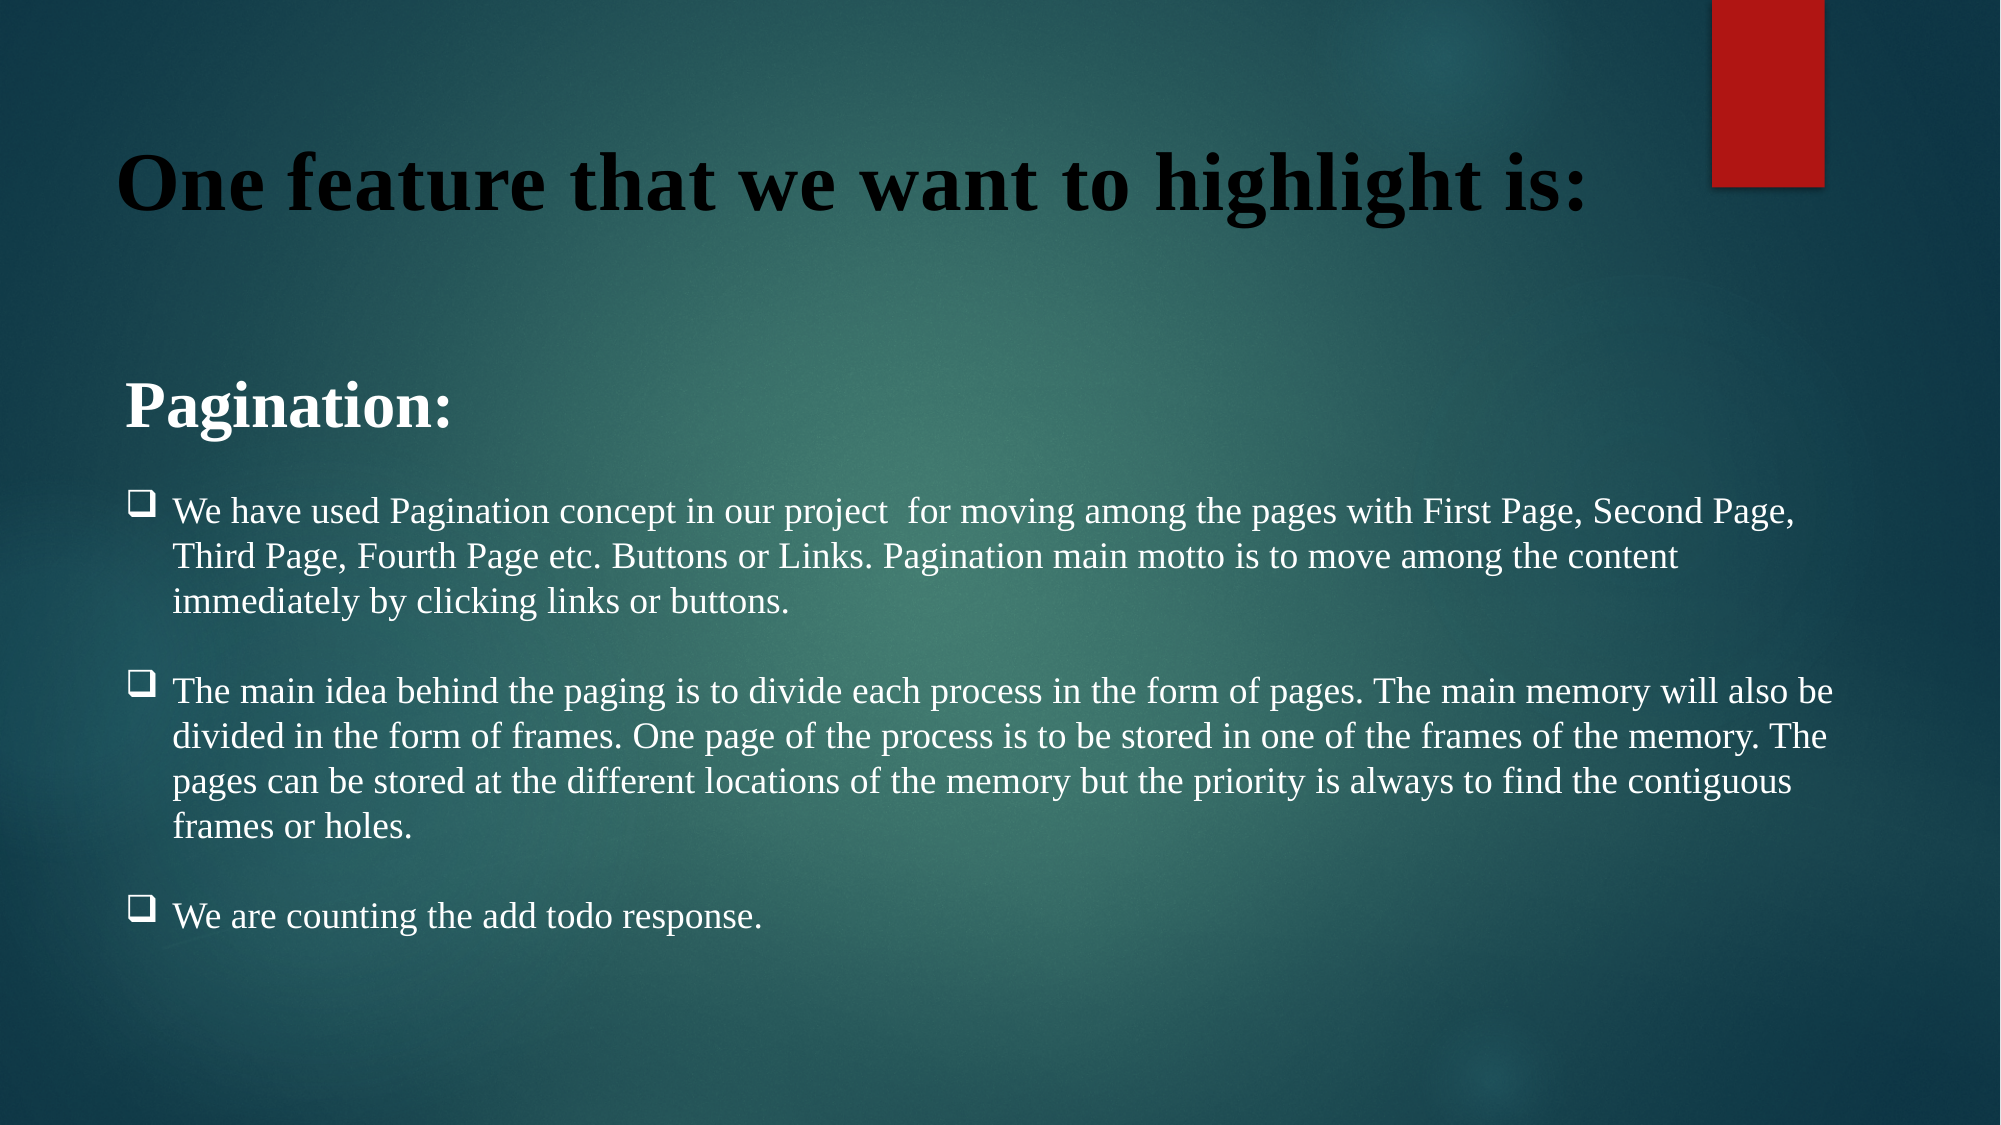

One feature that we want to highlight is:
Pagination:

We have used Pagination concept in our project  for moving among the pages with First Page, Second Page, Third Page, Fourth Page etc. Buttons or Links. Pagination main motto is to move among the content immediately by clicking links or buttons.

The main idea behind the paging is to divide each process in the form of pages. The main memory will also be divided in the form of frames. One page of the process is to be stored in one of the frames of the memory. The pages can be stored at the different locations of the memory but the priority is always to find the contiguous frames or holes.

We are counting the add todo response.